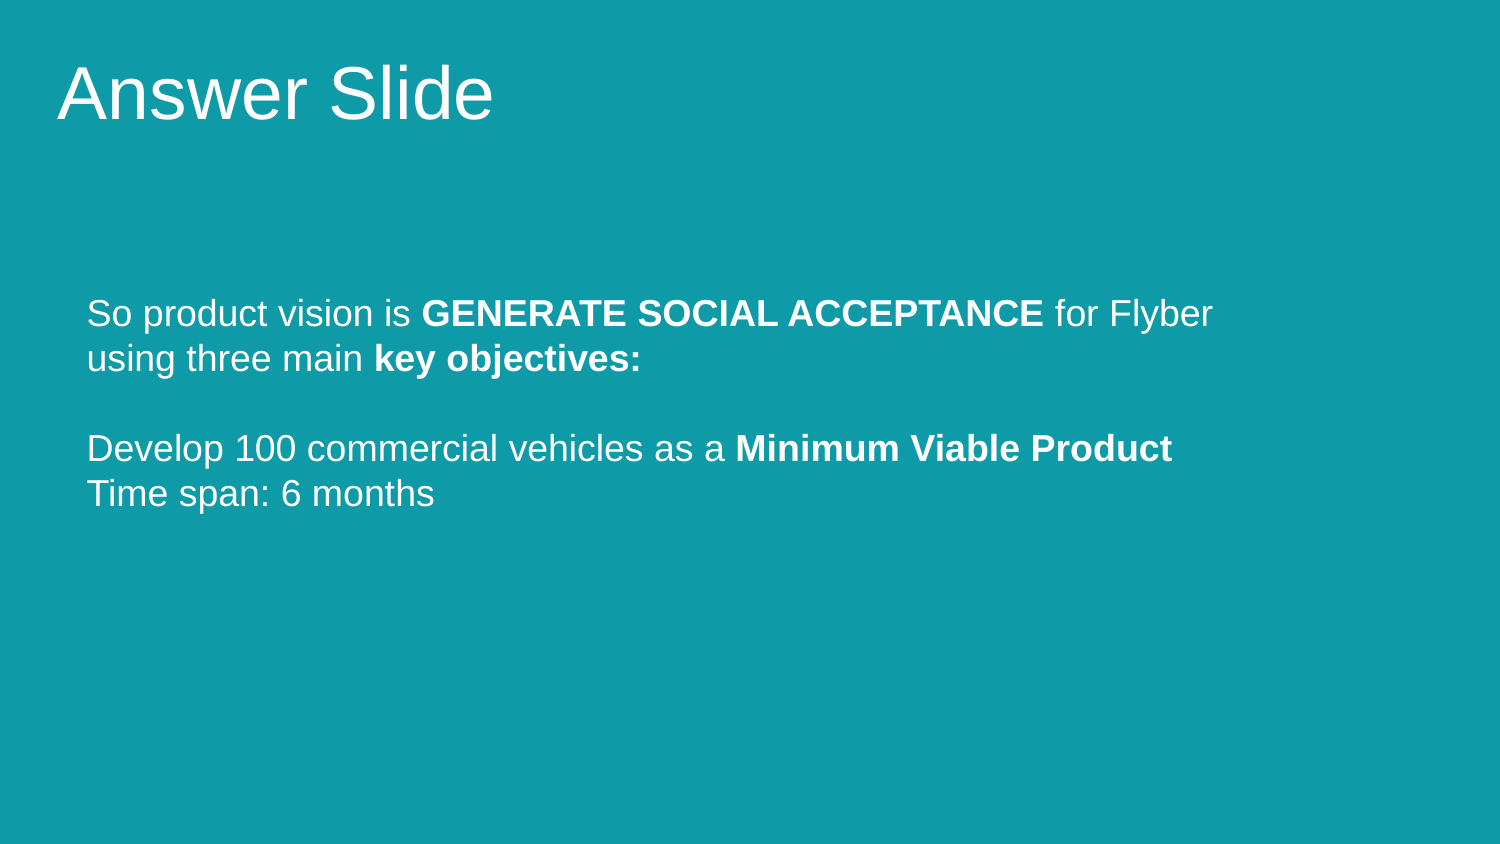

# Answer Slide

So product vision is GENERATE SOCIAL ACCEPTANCE for Flyber using three main key objectives:
Develop 100 commercial vehicles as a Minimum Viable Product
Time span: 6 months